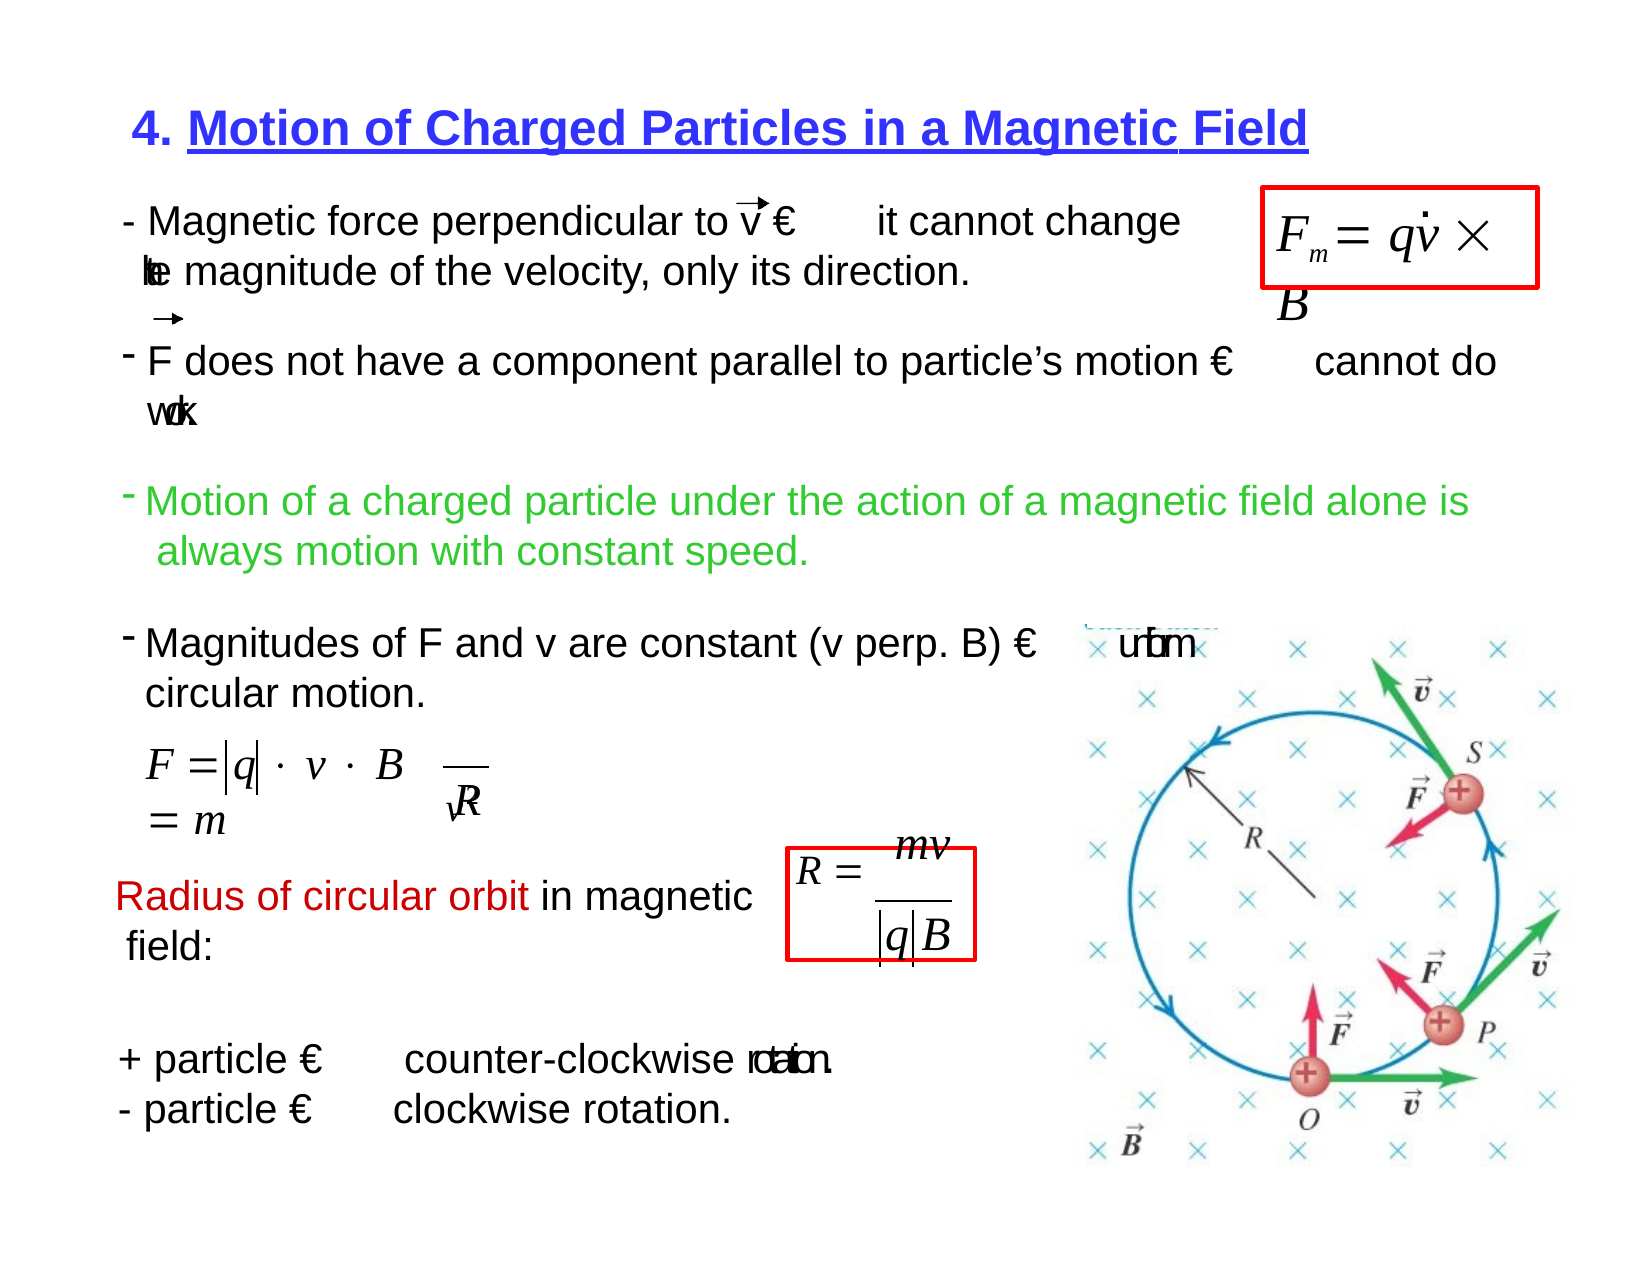

# 4. Motion of Charged Particles in a Magnetic Field
.

- Magnetic force perpendicular to v € it cannot change  the magnitude of the velocity, only its direction.
Fm = qv × B

F does not have a component parallel to particle’s motion € cannot do  work.
Motion of a charged particle under the action of a magnetic field alone is  always motion with constant speed.

Magnitudes of F and v are constant (v perp. B) € uniform  circular motion.
v2

F = q ⋅ v ⋅ B = m

R

R =	mv
q B
Radius of circular orbit in magnetic  field:

+ particle € counter-clockwise rotation.
- particle € clockwise rotation.